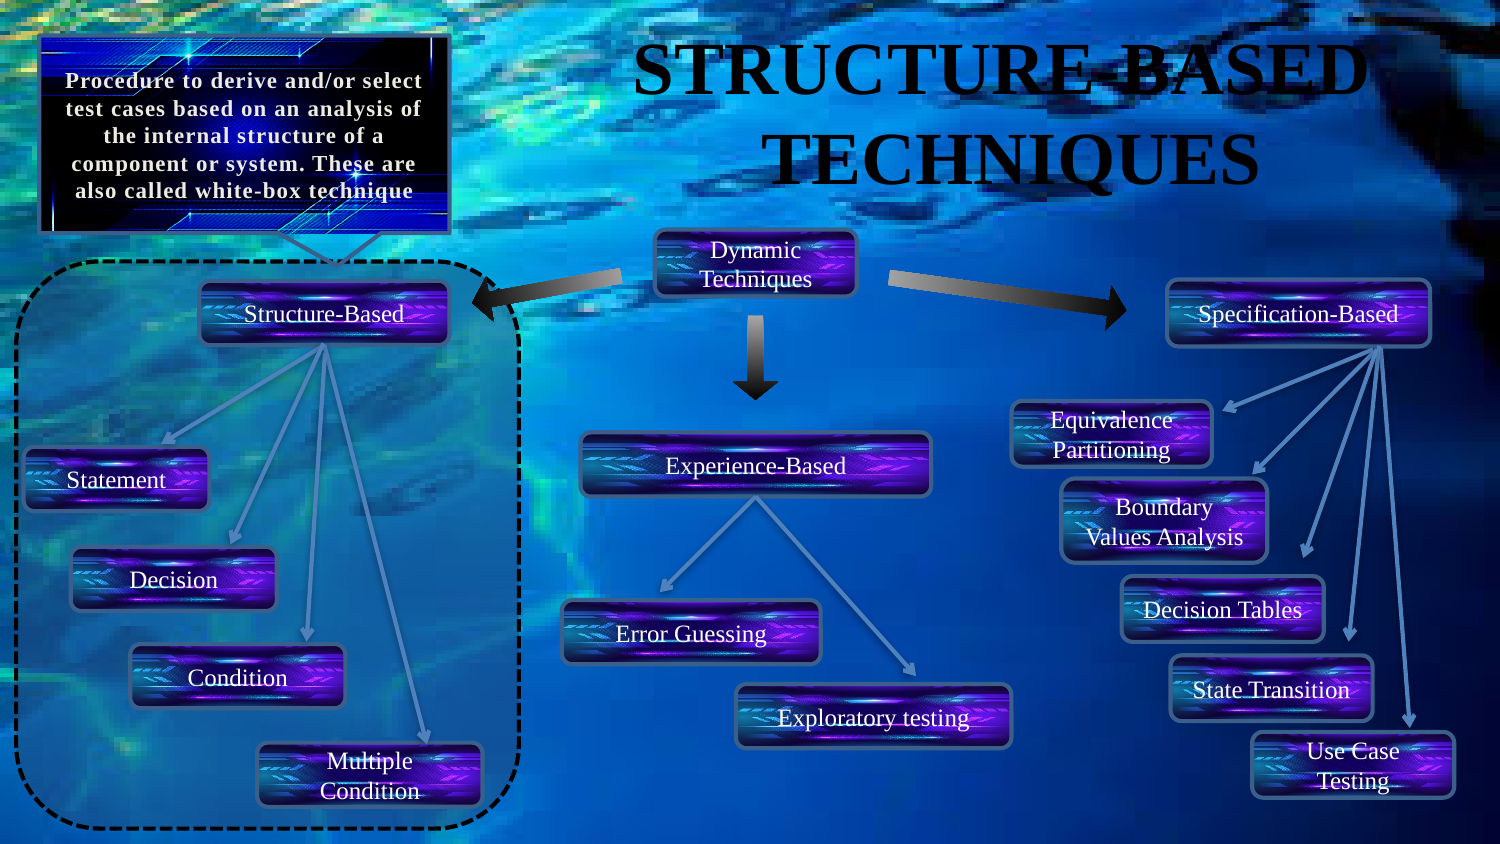

STRUCTURE-BASED
TECHNIQUES
Procedure to derive and/or select test cases based on an analysis of the internal structure of a component or system. These are also called white-box technique

Dynamic Techniques

Specification-Based
Structure-Based

Equivalence Partitioning
Experience-Based
Statement
Boundary Values Analysis
Decision
Decision Tables
Error Guessing
Condition
State Transition
Exploratory testing
Use Case Testing
Multiple Condition